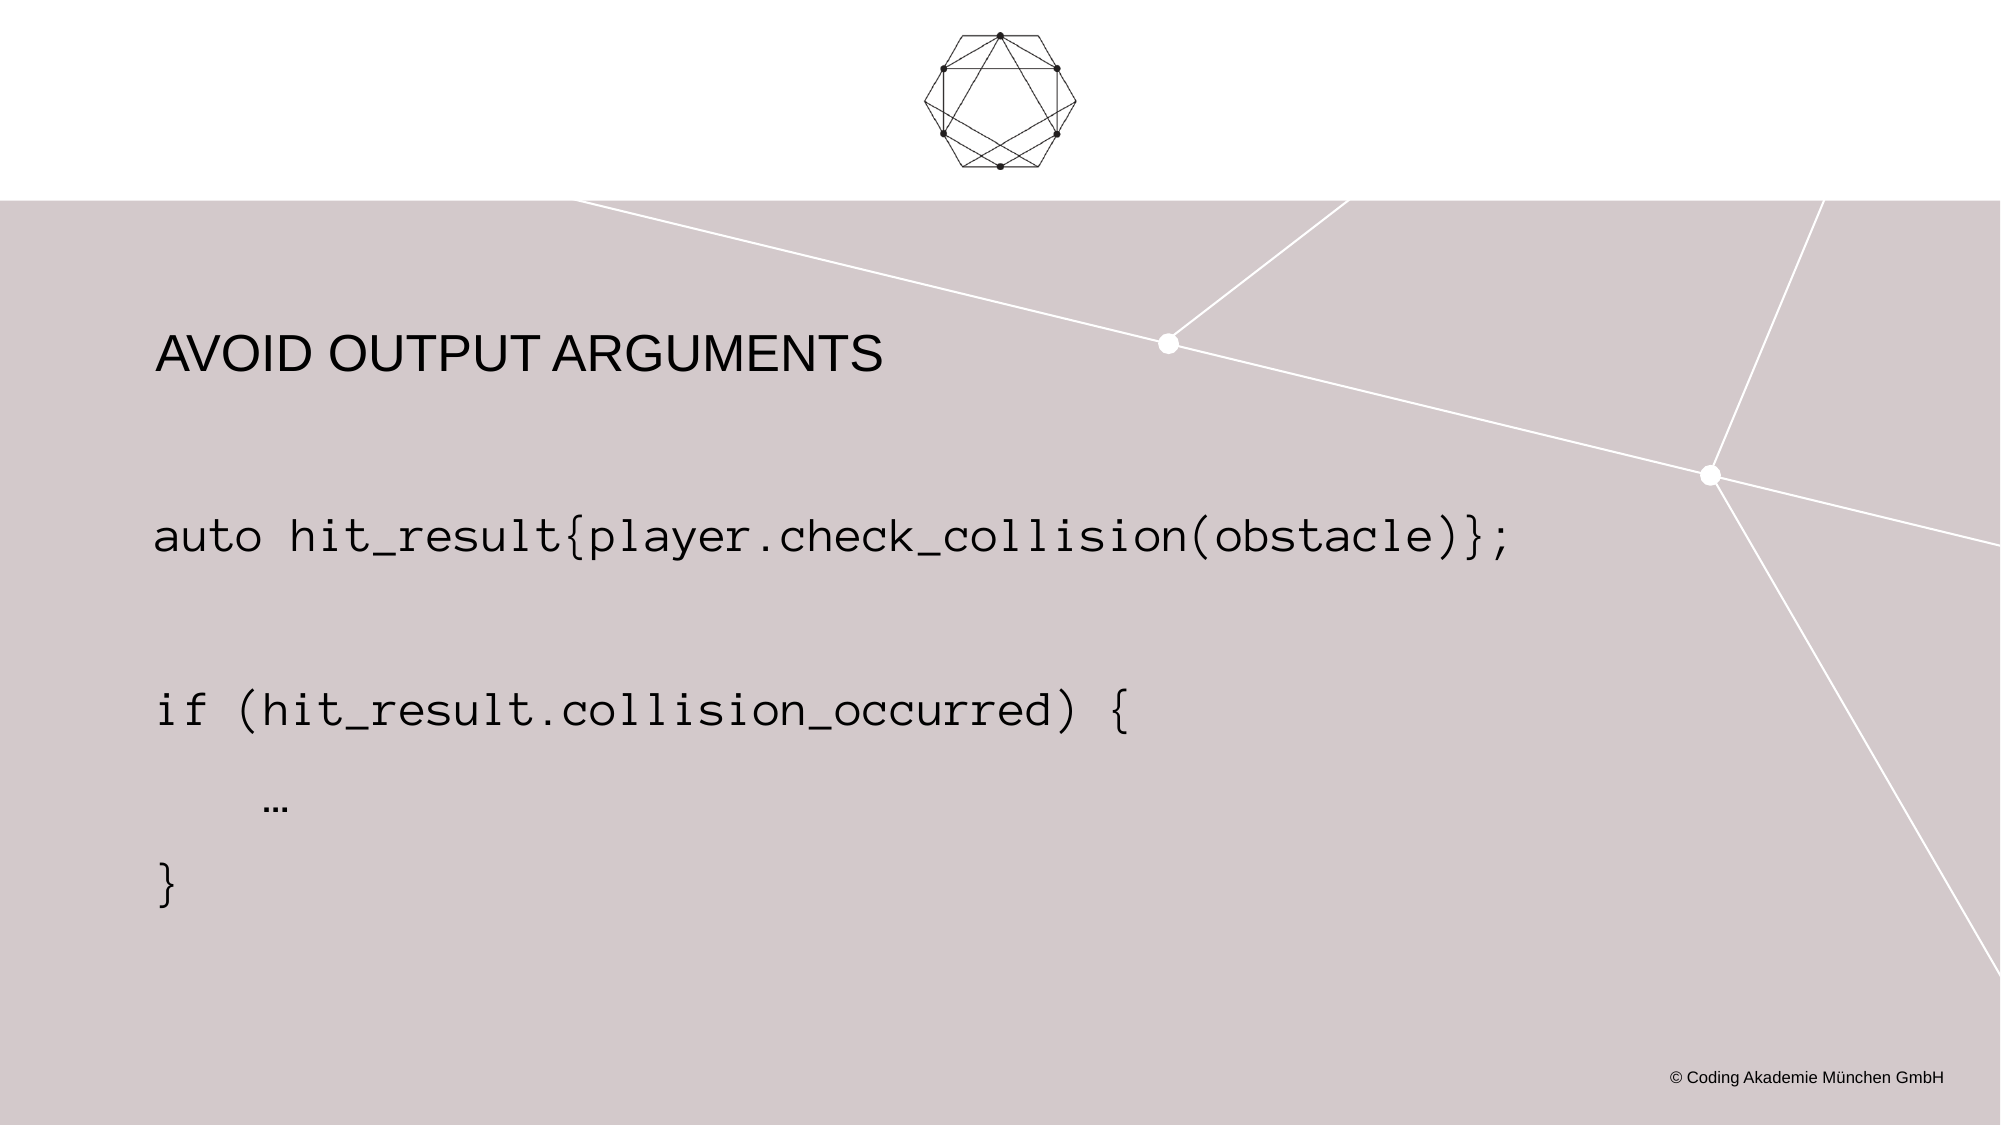

# Avoid Output Arguments
auto hit_result{player.check_collision(obstacle)};

if (hit_result.collision_occurred) {
    …
}
© Coding Akademie München GmbH